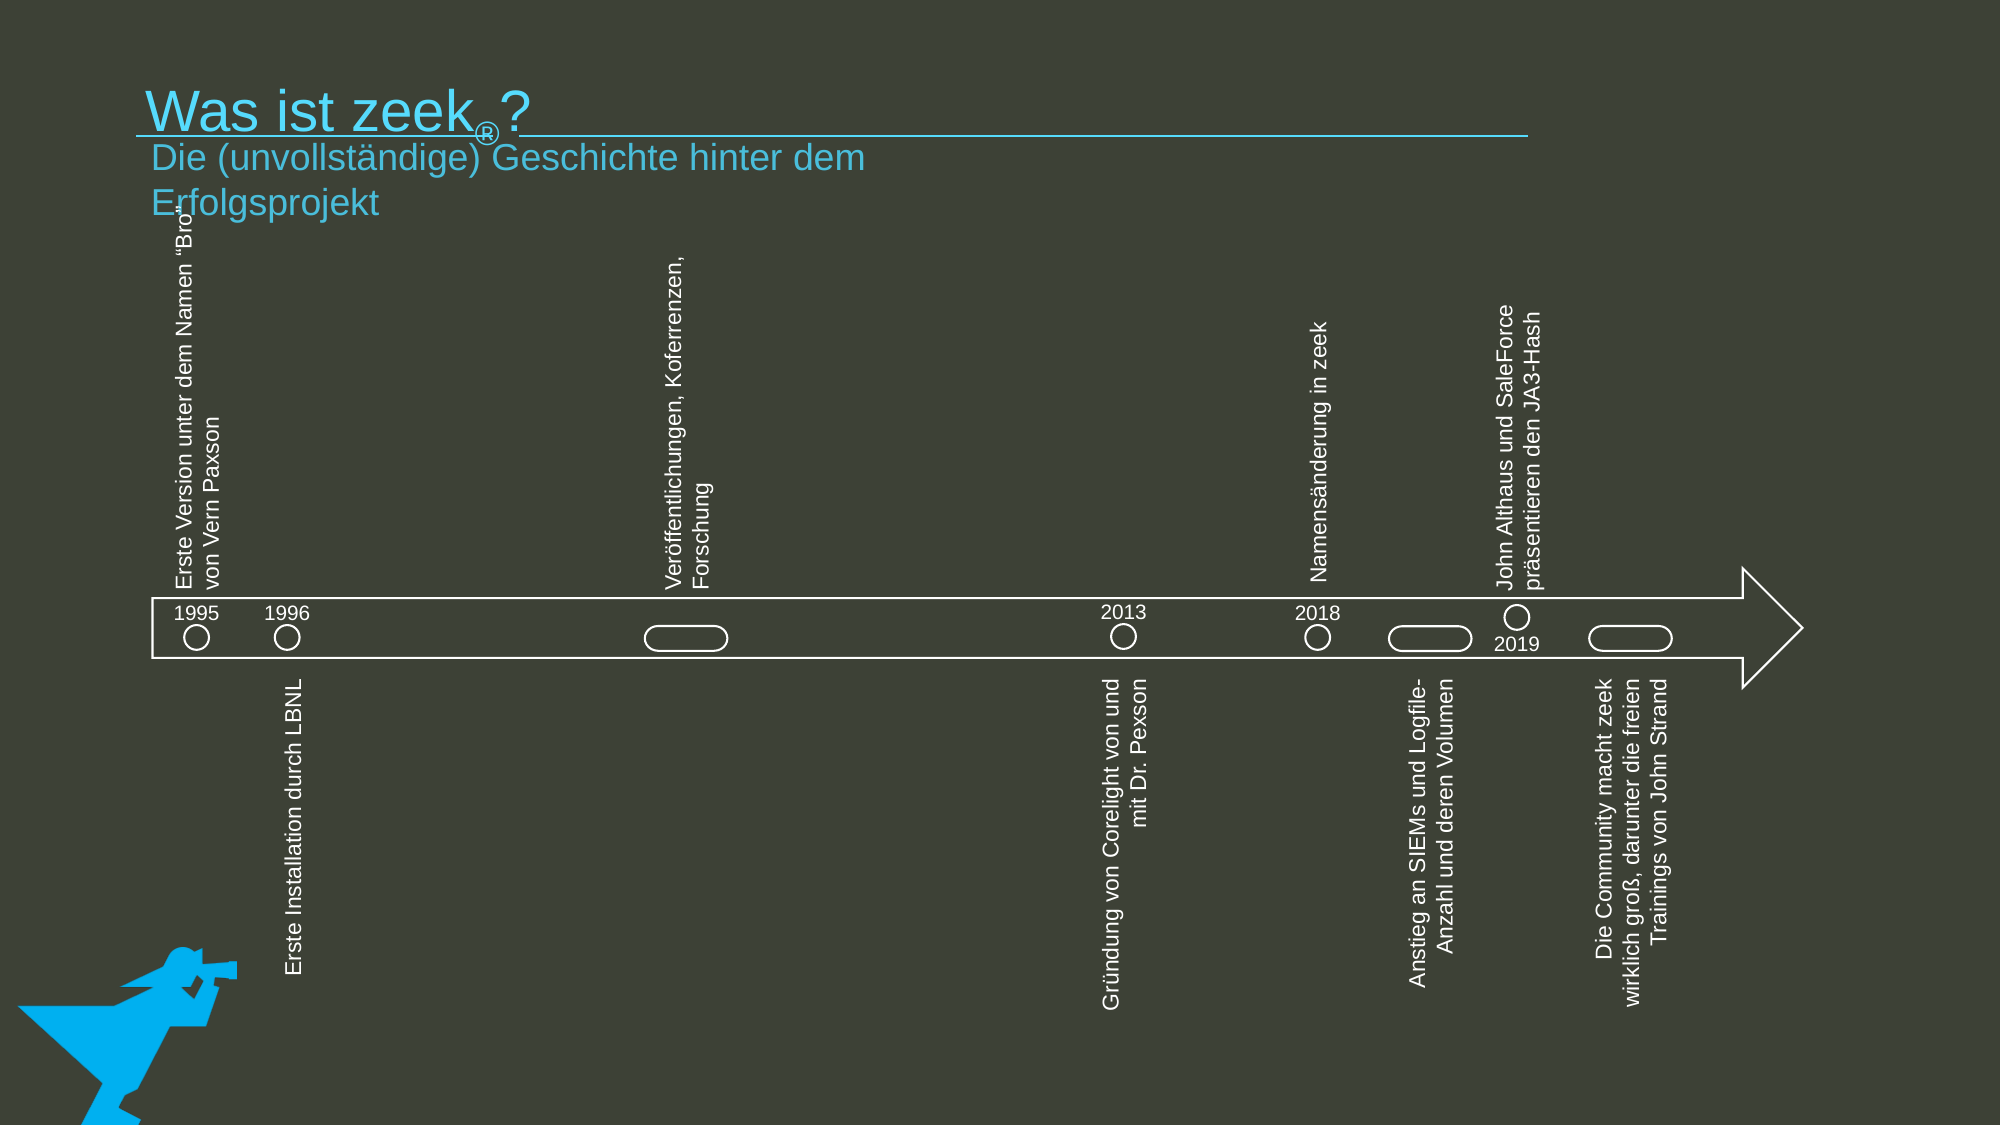

Was ist zeek®?
Die (unvollständige) Geschichte hinter dem Erfolgsprojekt
Erste Version unter dem Namen “Bro” von Vern Paxson
Veröffentlichungen, Koferrenzen, Forschung
John Althaus und SaleForce präsentieren den JA3-Hash
Namensänderung in zeek

2013
1995
1996
2018

2019

Die Community macht zeek wirklich groß, darunter die freien Trainings von John Strand
Anstieg an SIEMs und Logfile-Anzahl und deren Volumen
Gründung von Corelight von und mit Dr. Pexson
Erste Installation durch LBNL